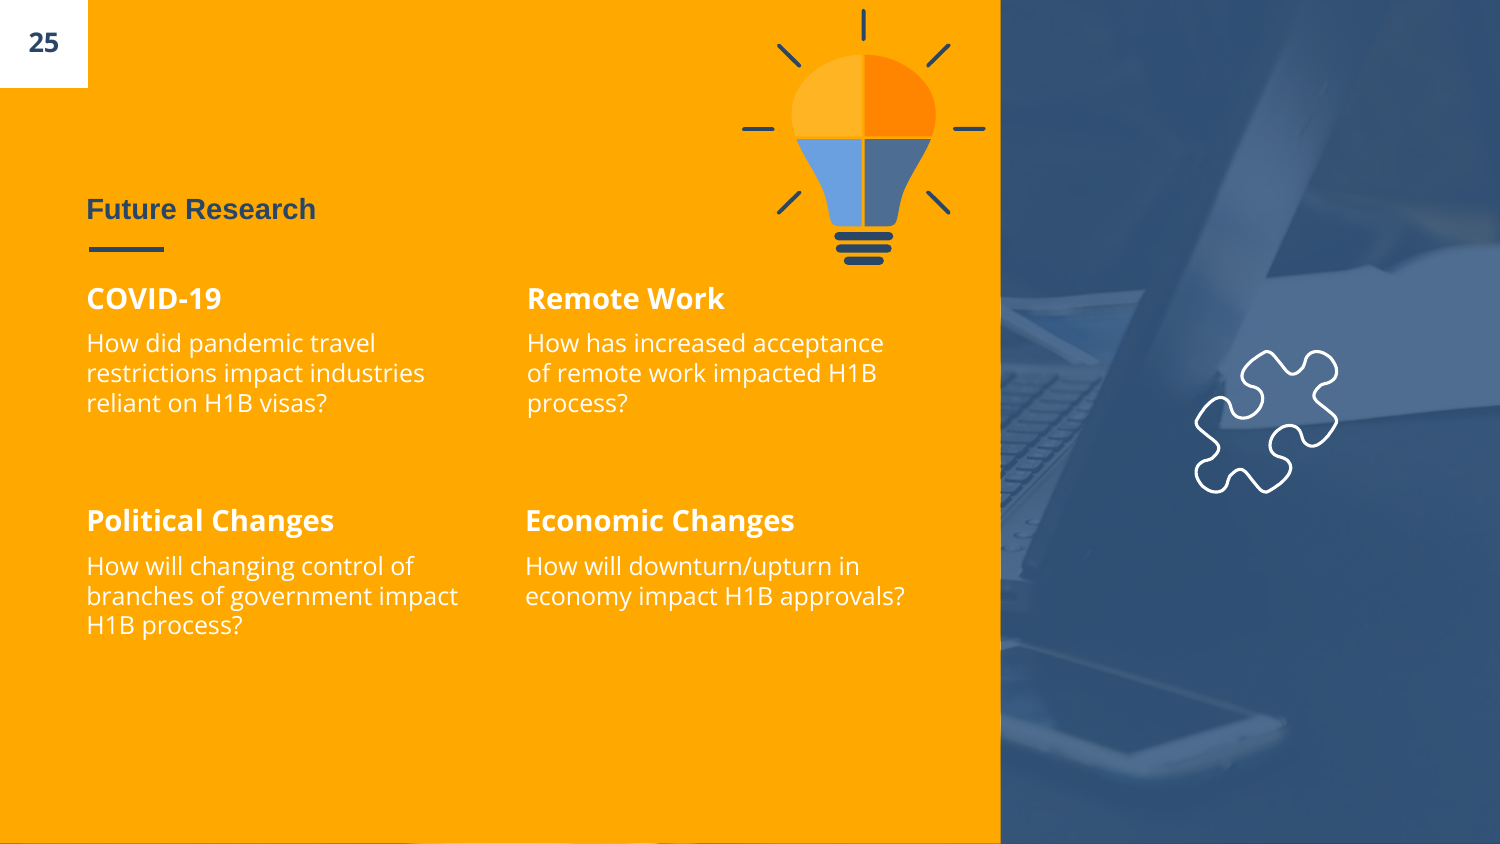

25

# Future Research
COVID-19
How did pandemic travel restrictions impact industries reliant on H1B visas?
Remote Work
How has increased acceptance of remote work impacted H1B process?

Political Changes
How will changing control of branches of government impact H1B process?
Economic Changes
How will downturn/upturn in economy impact H1B approvals?